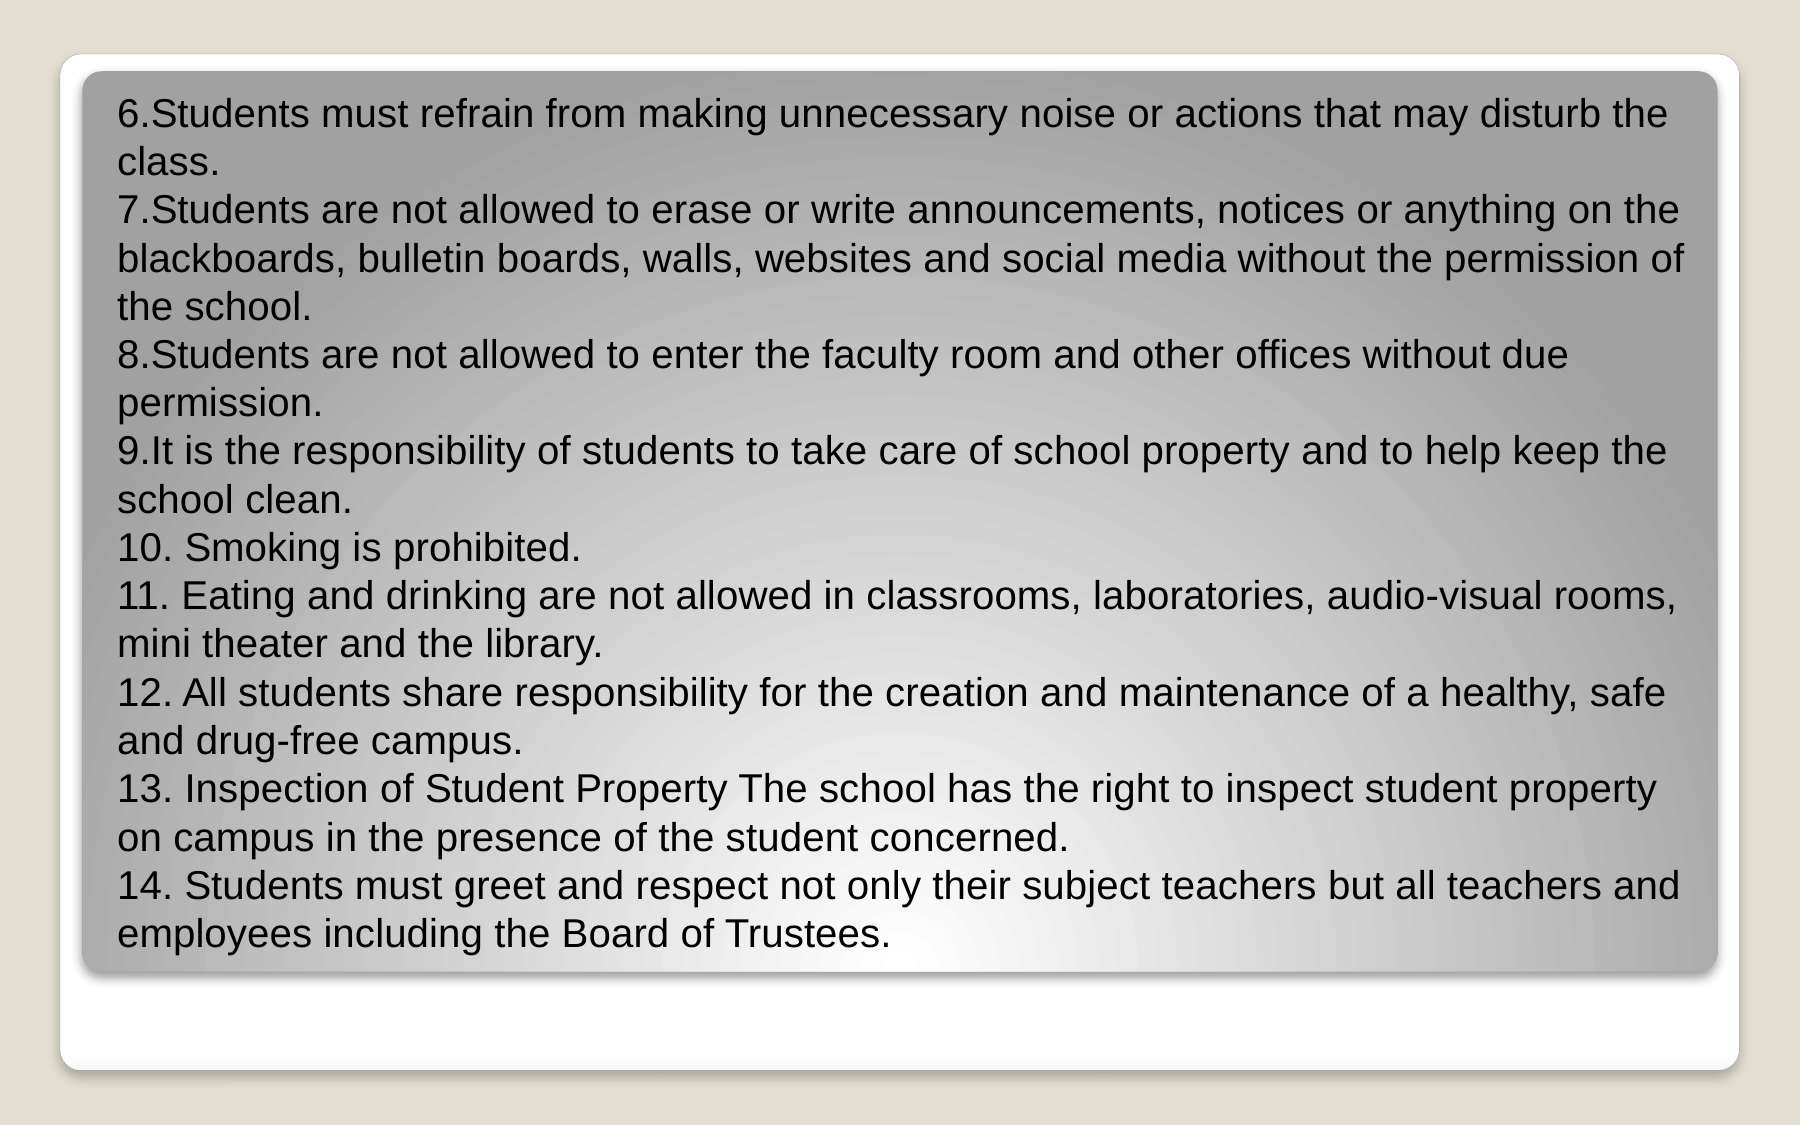

# 6.Students must refrain from making unnecessary noise or actions that may disturb the class. 7.Students are not allowed to erase or write announcements, notices or anything on the blackboards, bulletin boards, walls, websites and social media without the permission of the school. 8.Students are not allowed to enter the faculty room and other offices without due permission. 9.It is the responsibility of students to take care of school property and to help keep the school clean. 10. Smoking is prohibited. 11. Eating and drinking are not allowed in classrooms, laboratories, audio-visual rooms, mini theater and the library. 12. All students share responsibility for the creation and maintenance of a healthy, safe and drug-free campus. 13. Inspection of Student Property The school has the right to inspect student property on campus in the presence of the student concerned. 14. Students must greet and respect not only their subject teachers but all teachers and employees including the Board of Trustees.